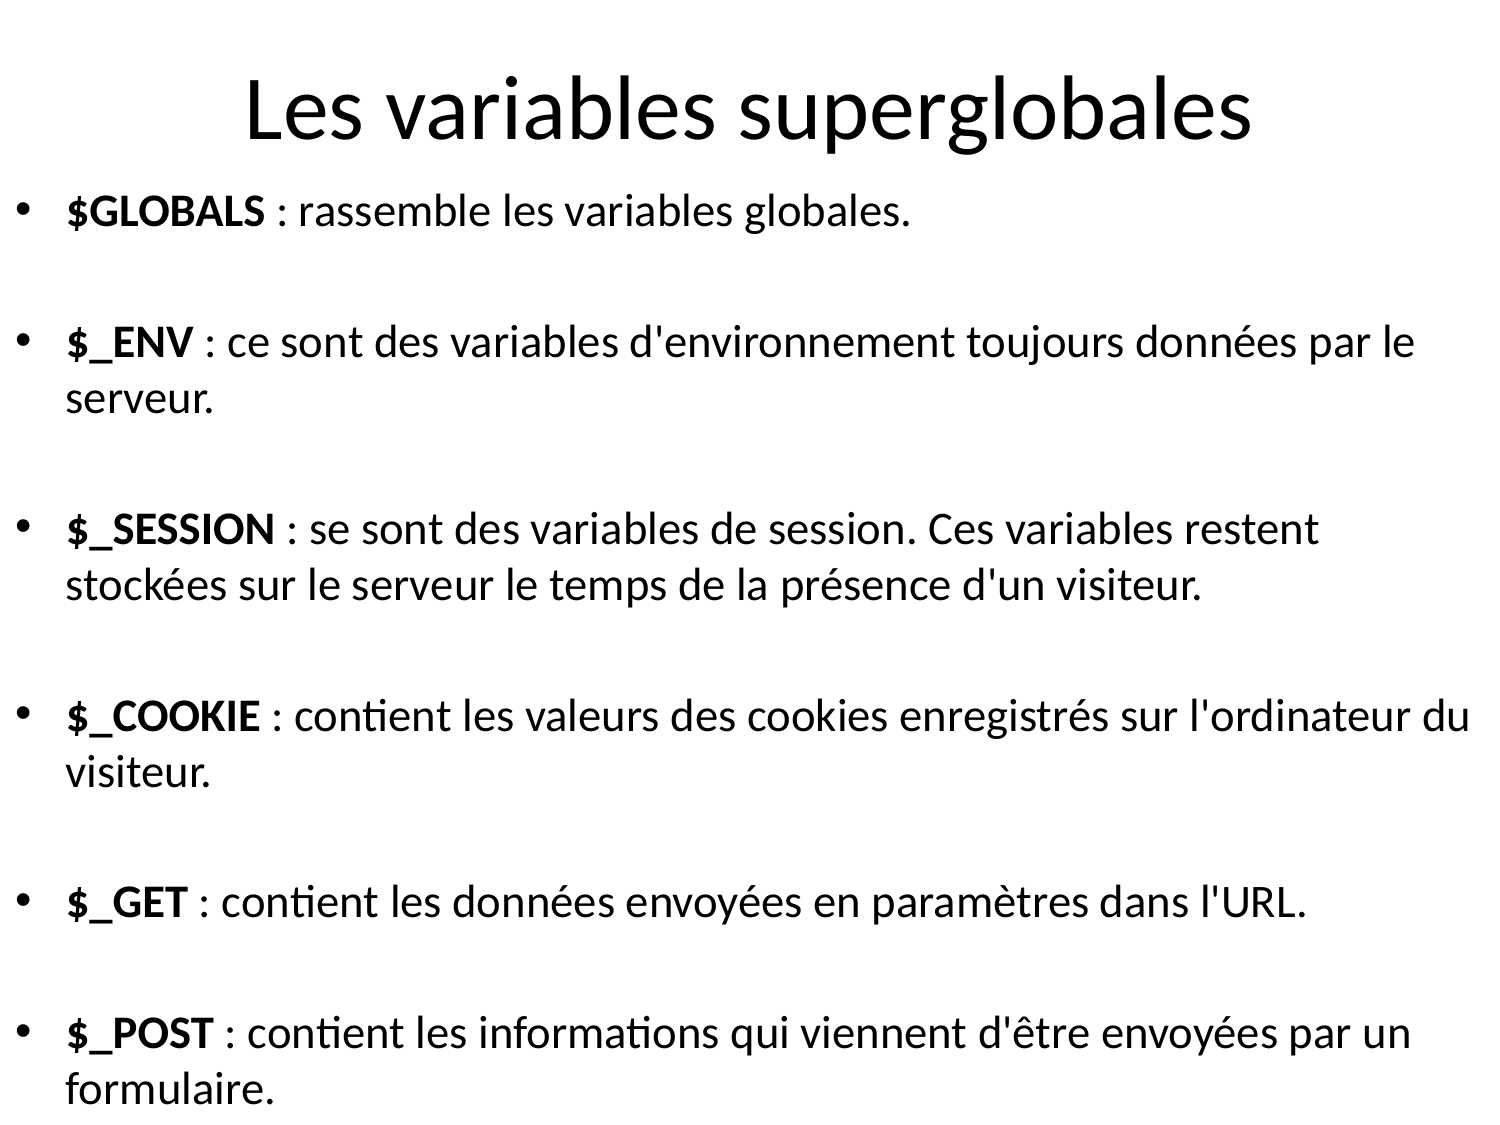

# Les variables superglobales
$GLOBALS : rassemble les variables globales.

$_ENV : ce sont des variables d'environnement toujours données par le serveur.

$_SESSION : se sont des variables de session. Ces variables restent stockées sur le serveur le temps de la présence d'un visiteur.

$_COOKIE : contient les valeurs des cookies enregistrés sur l'ordinateur du visiteur.

$_GET : contient les données envoyées en paramètres dans l'URL.

$_POST : contient les informations qui viennent d'être envoyées par un formulaire.